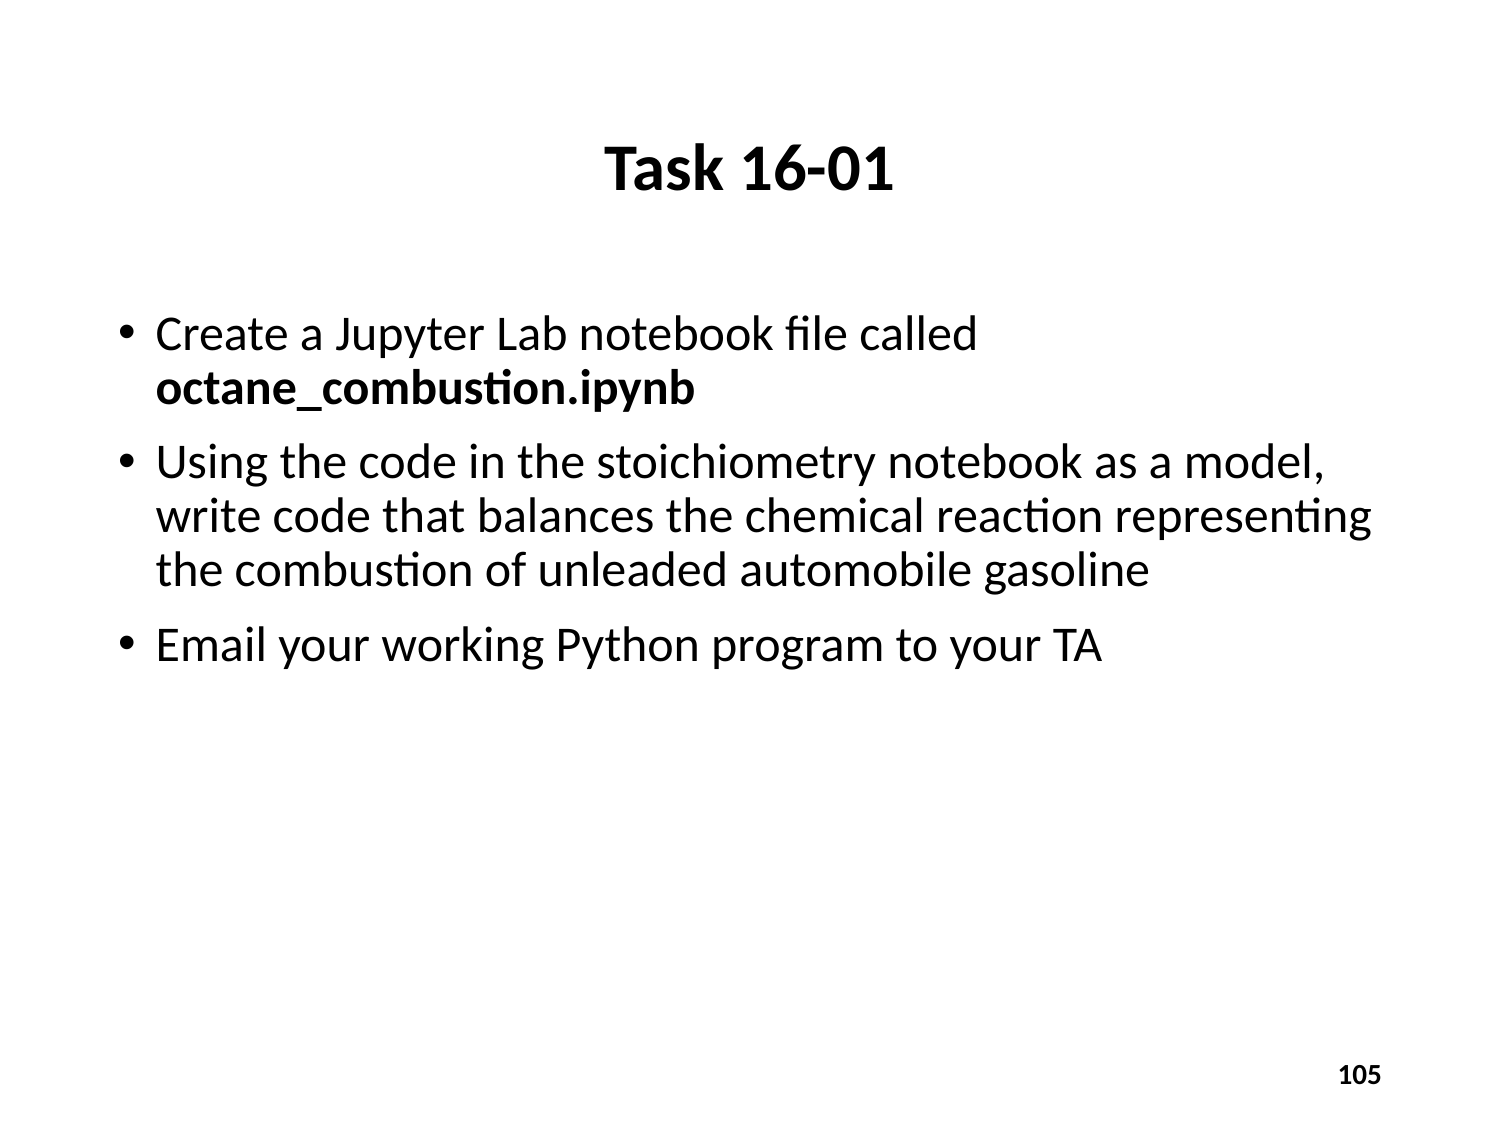

# Task 16-01
Create a Jupyter Lab notebook file called octane_combustion.ipynb
Using the code in the stoichiometry notebook as a model, write code that balances the chemical reaction representing the combustion of unleaded automobile gasoline
Email your working Python program to your TA
105